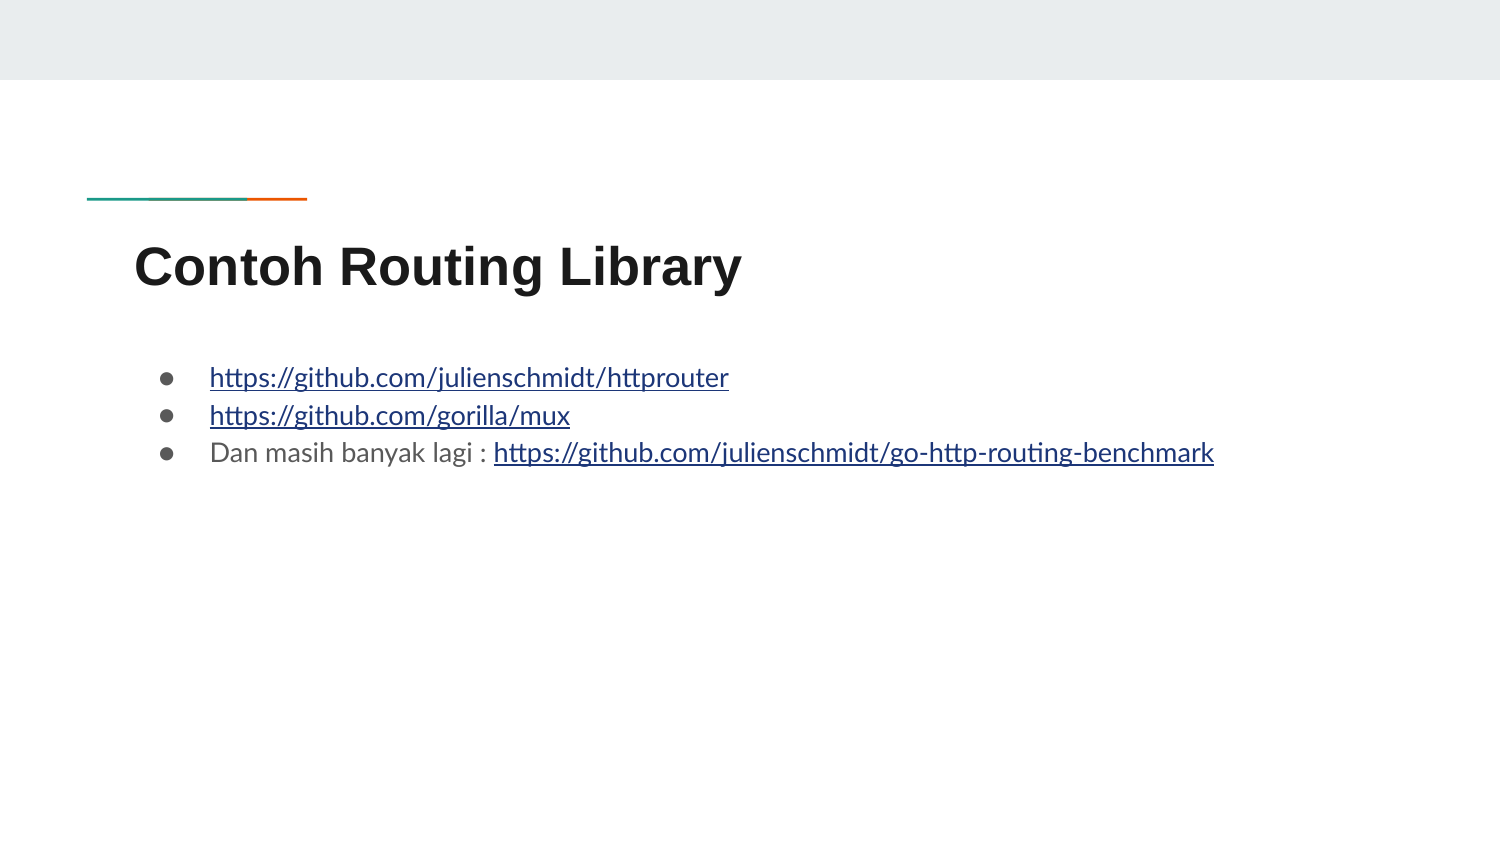

# Contoh Routing Library
https://github.com/julienschmidt/httprouter
https://github.com/gorilla/mux
Dan masih banyak lagi : https://github.com/julienschmidt/go-http-routing-benchmark